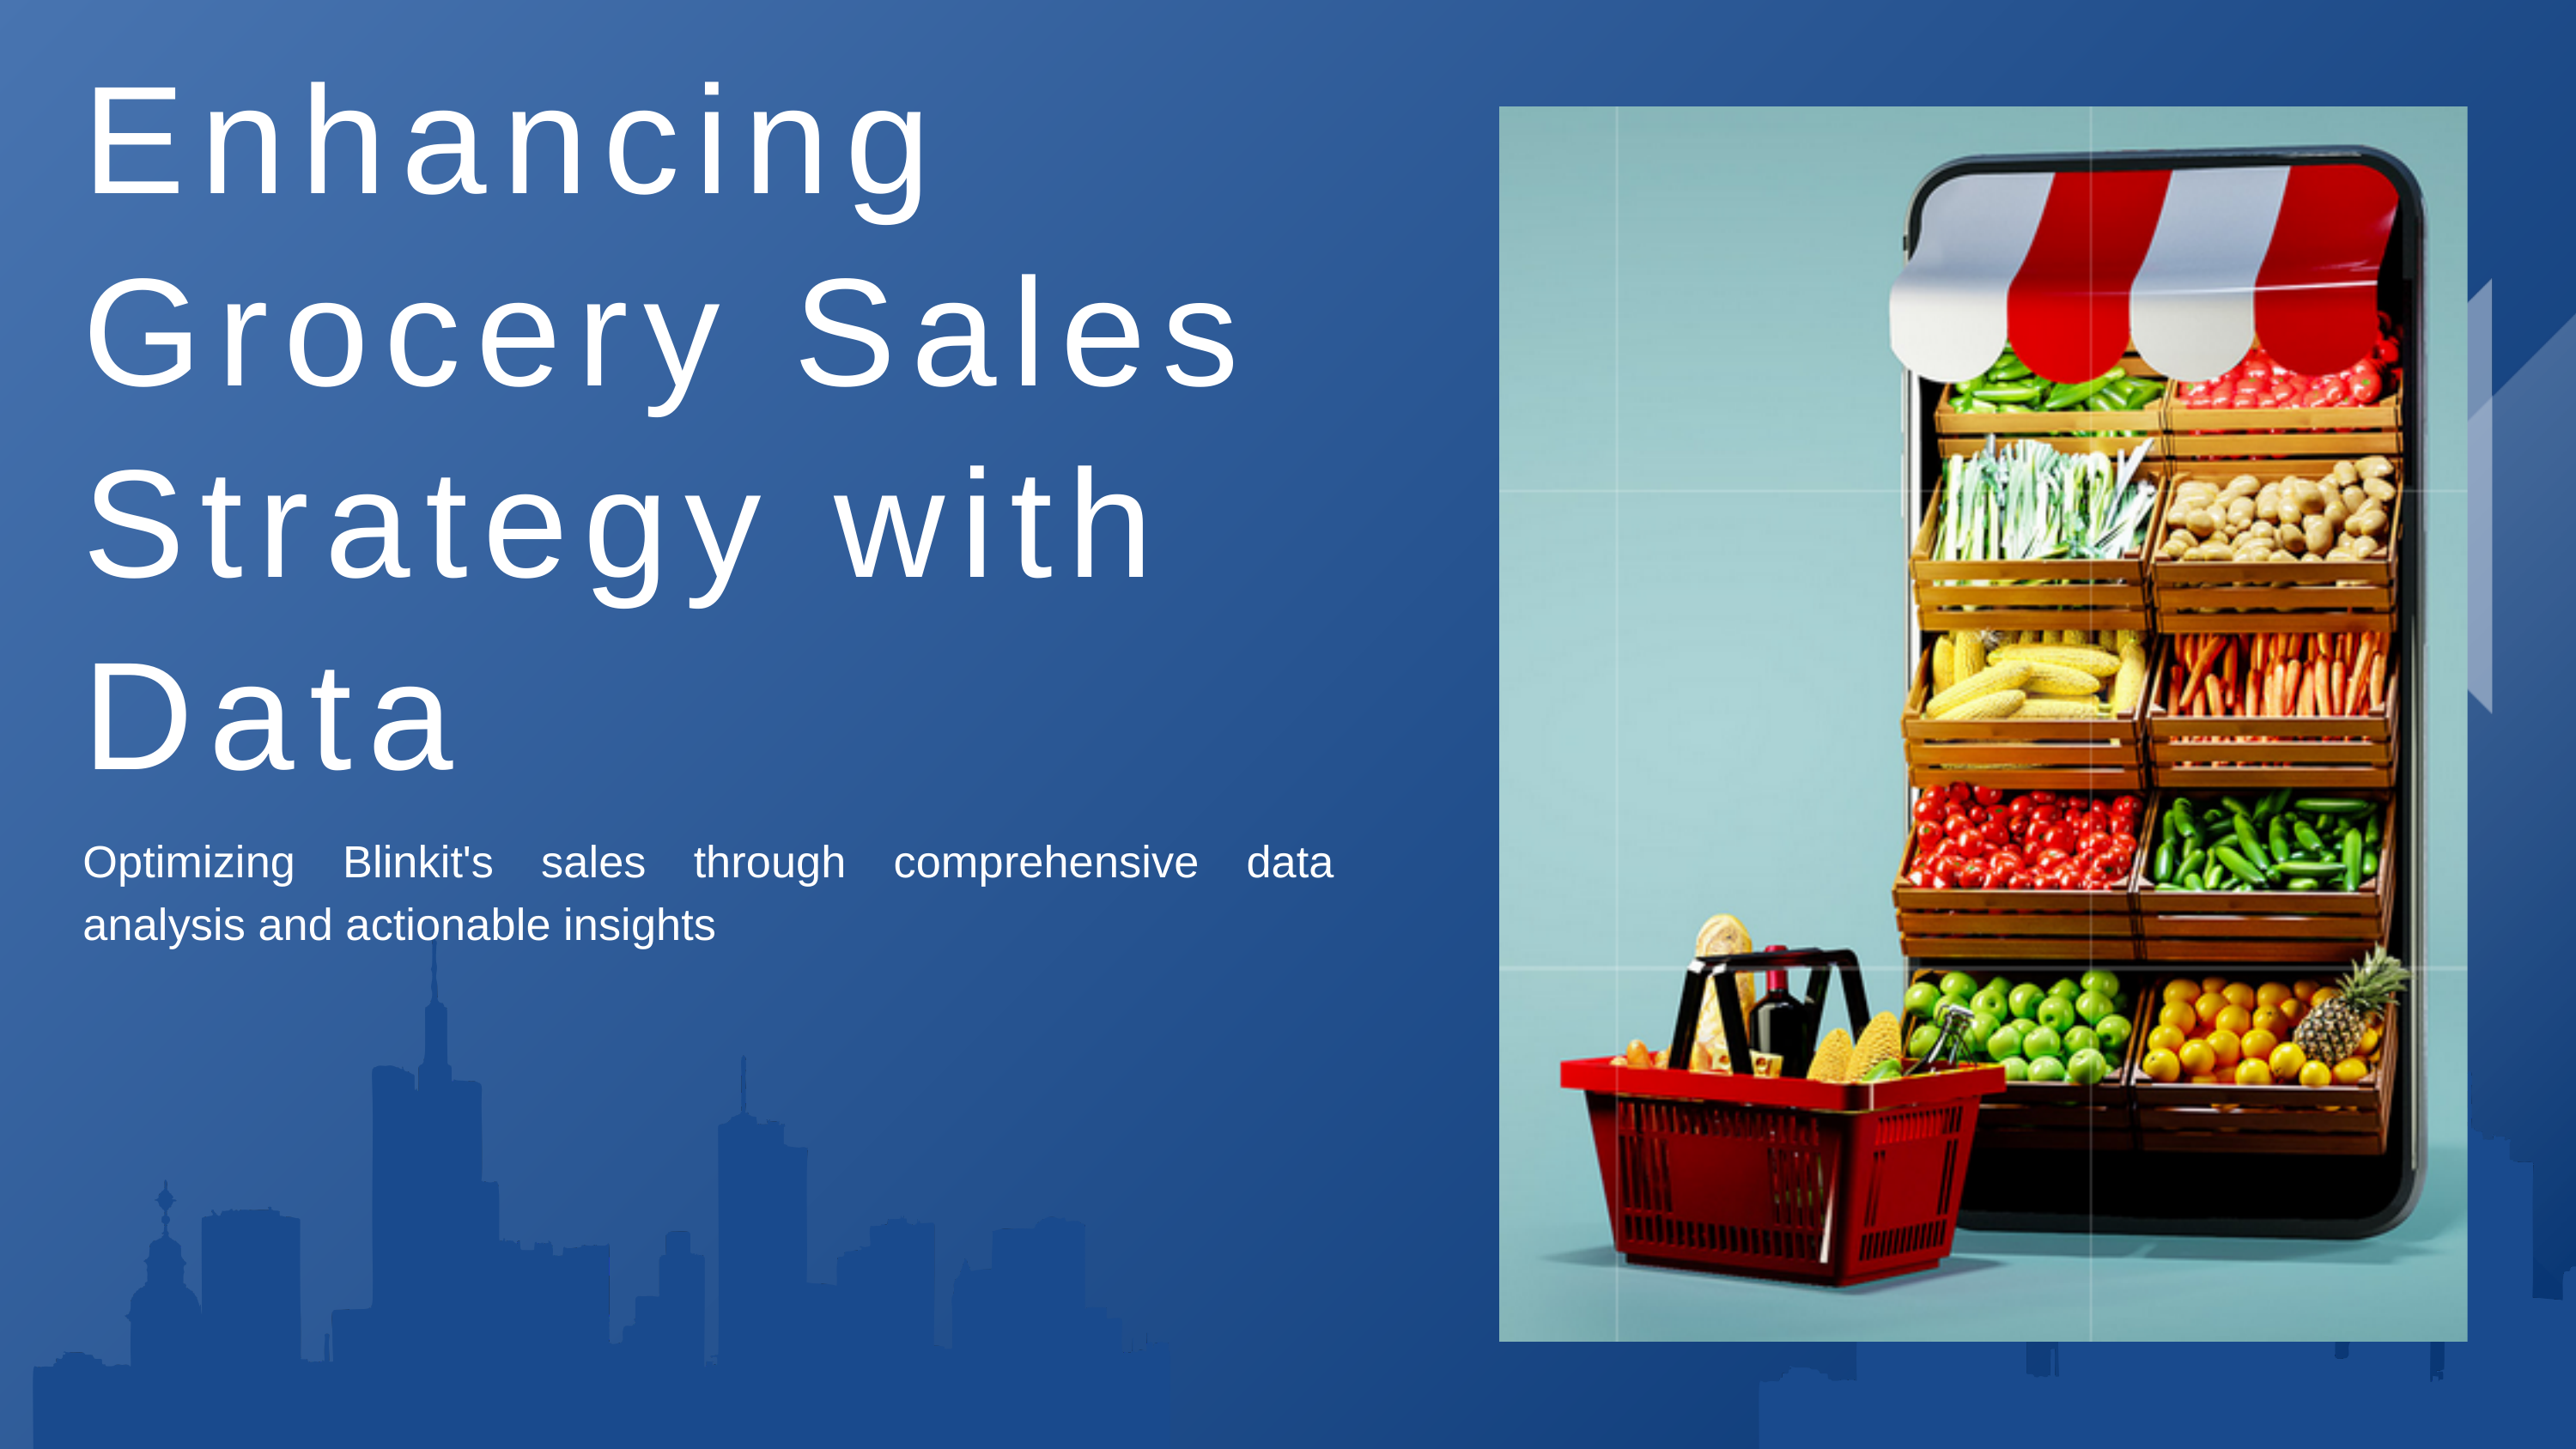

Enhancing Grocery Sales Strategy with Data

Optimizing Blinkit's sales through comprehensive data analysis and actionable insights